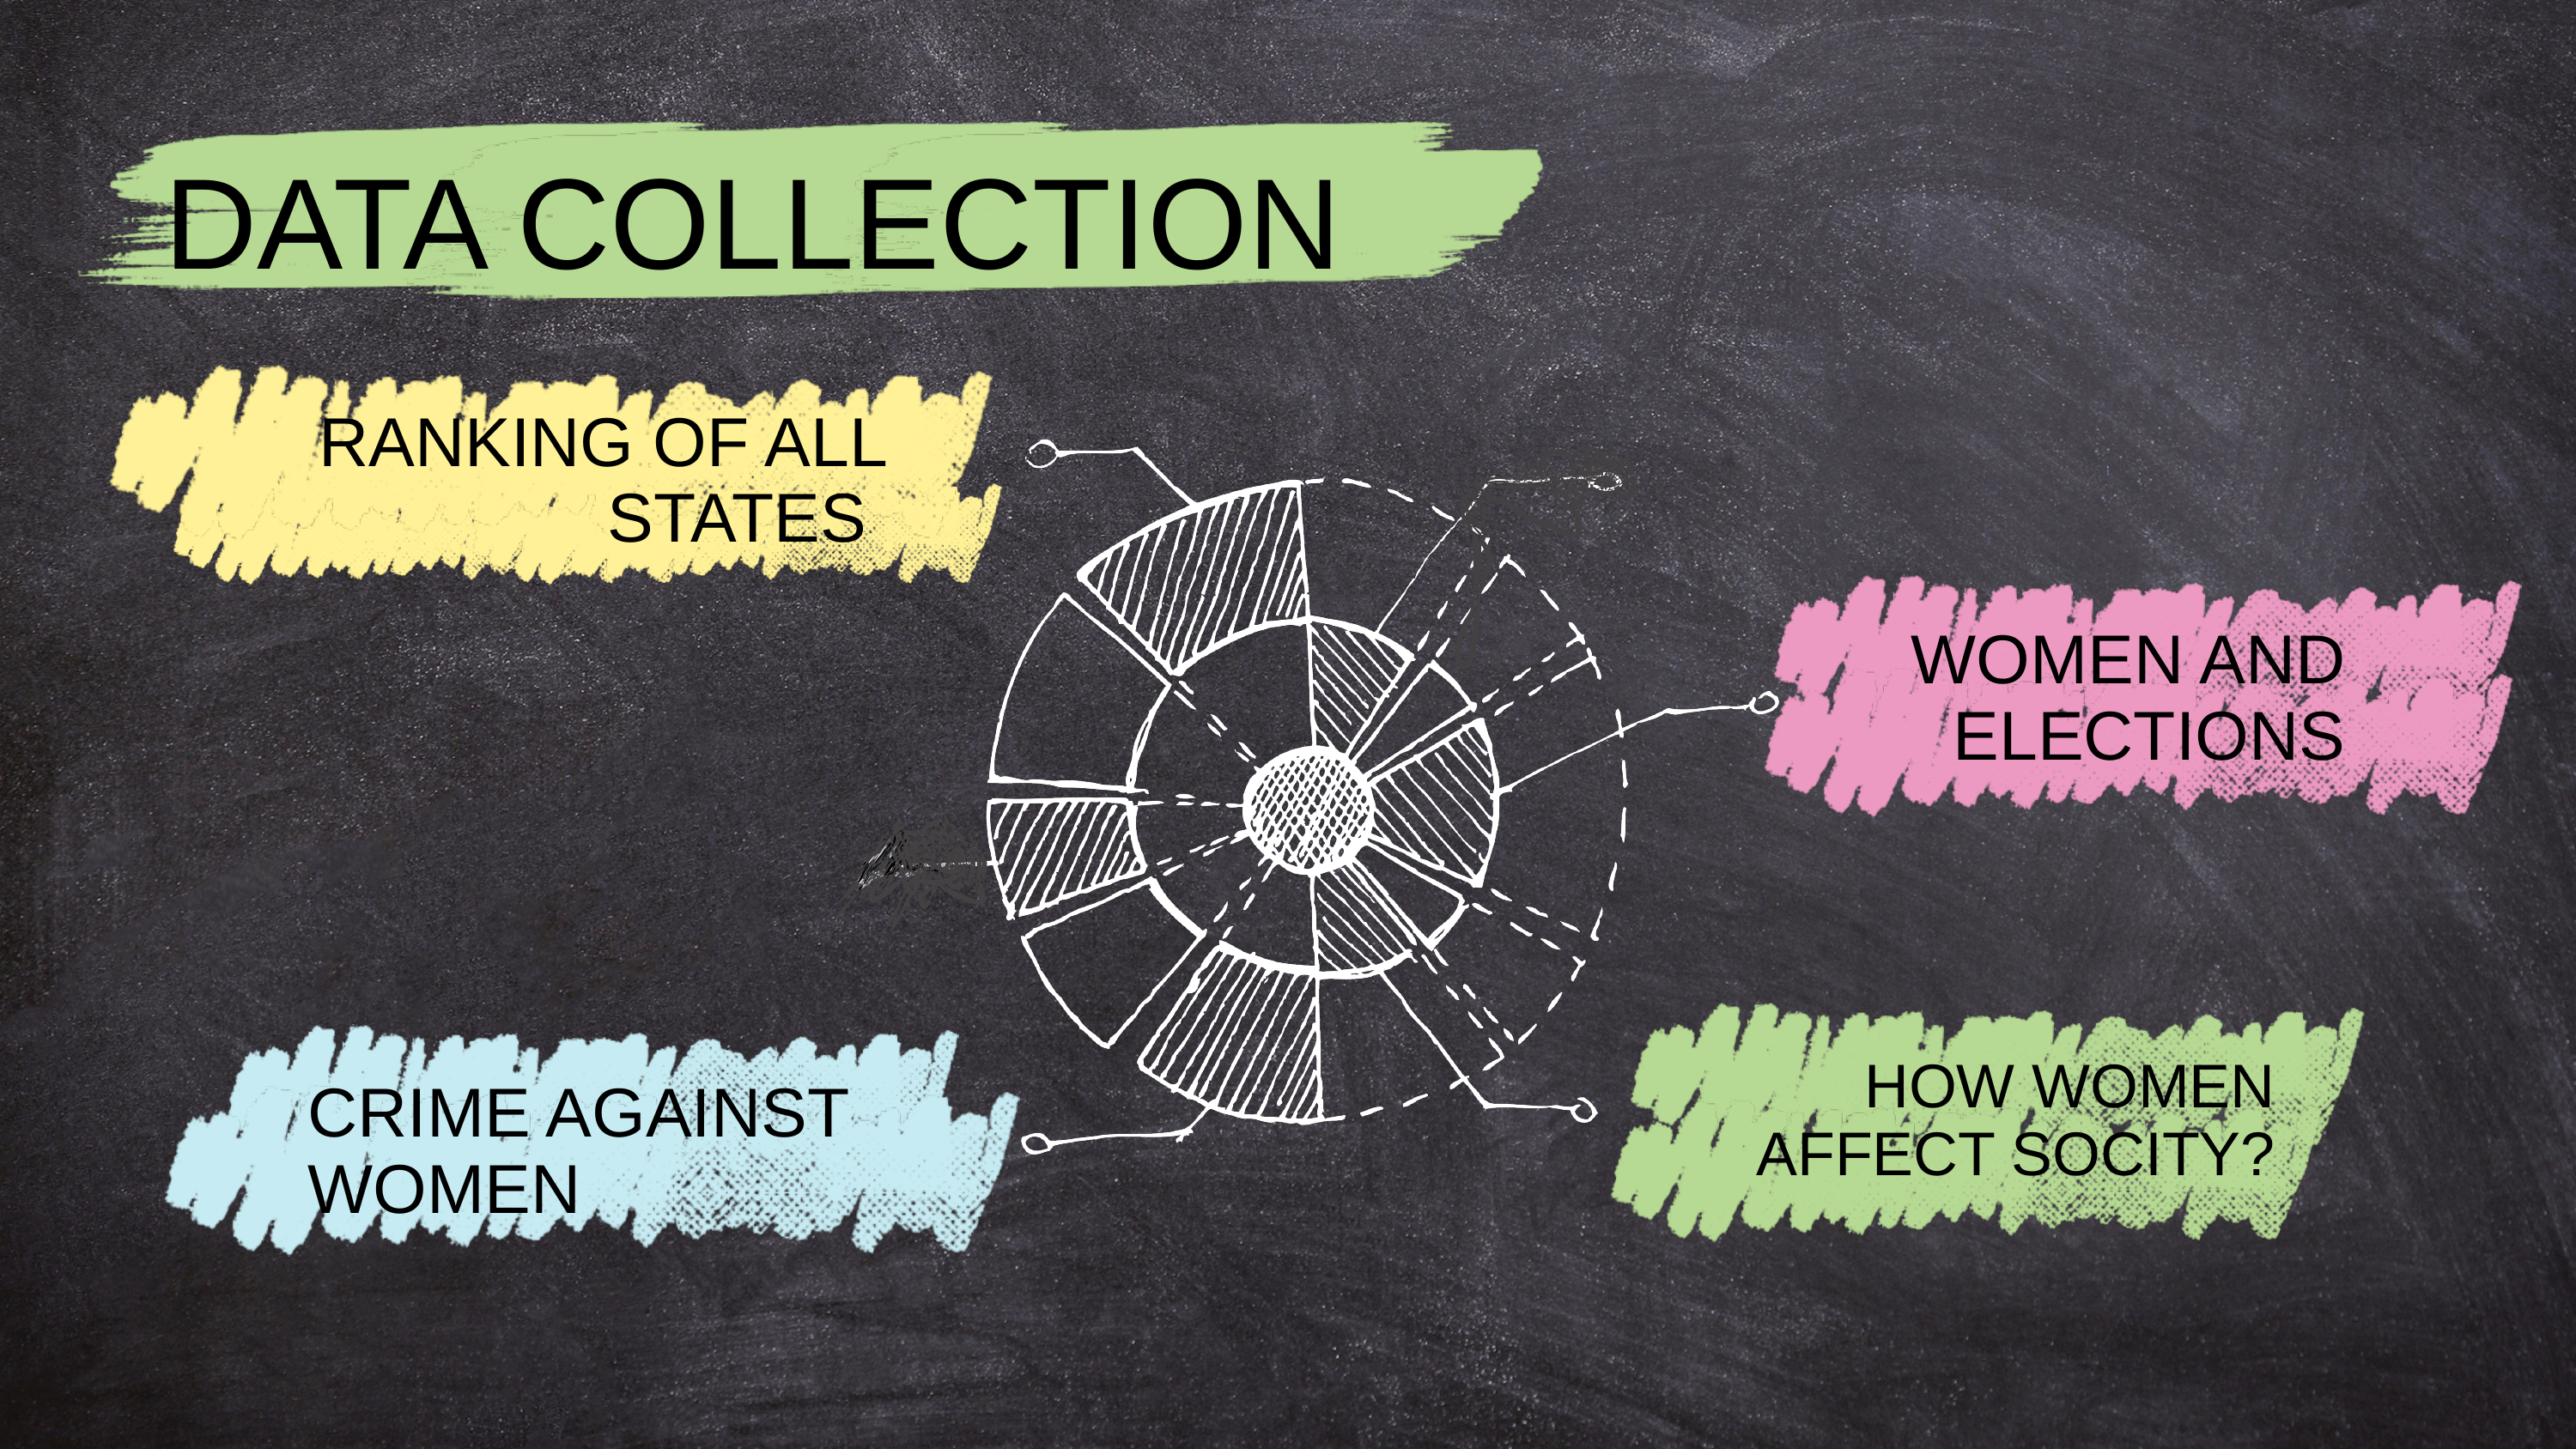

DATA COLLECTION

RANKING OF ALL STATES

WOMEN AND ELECTIONS

HOW WOMEN AFFECT SOCITY?
CRIME AGAINST WOMEN